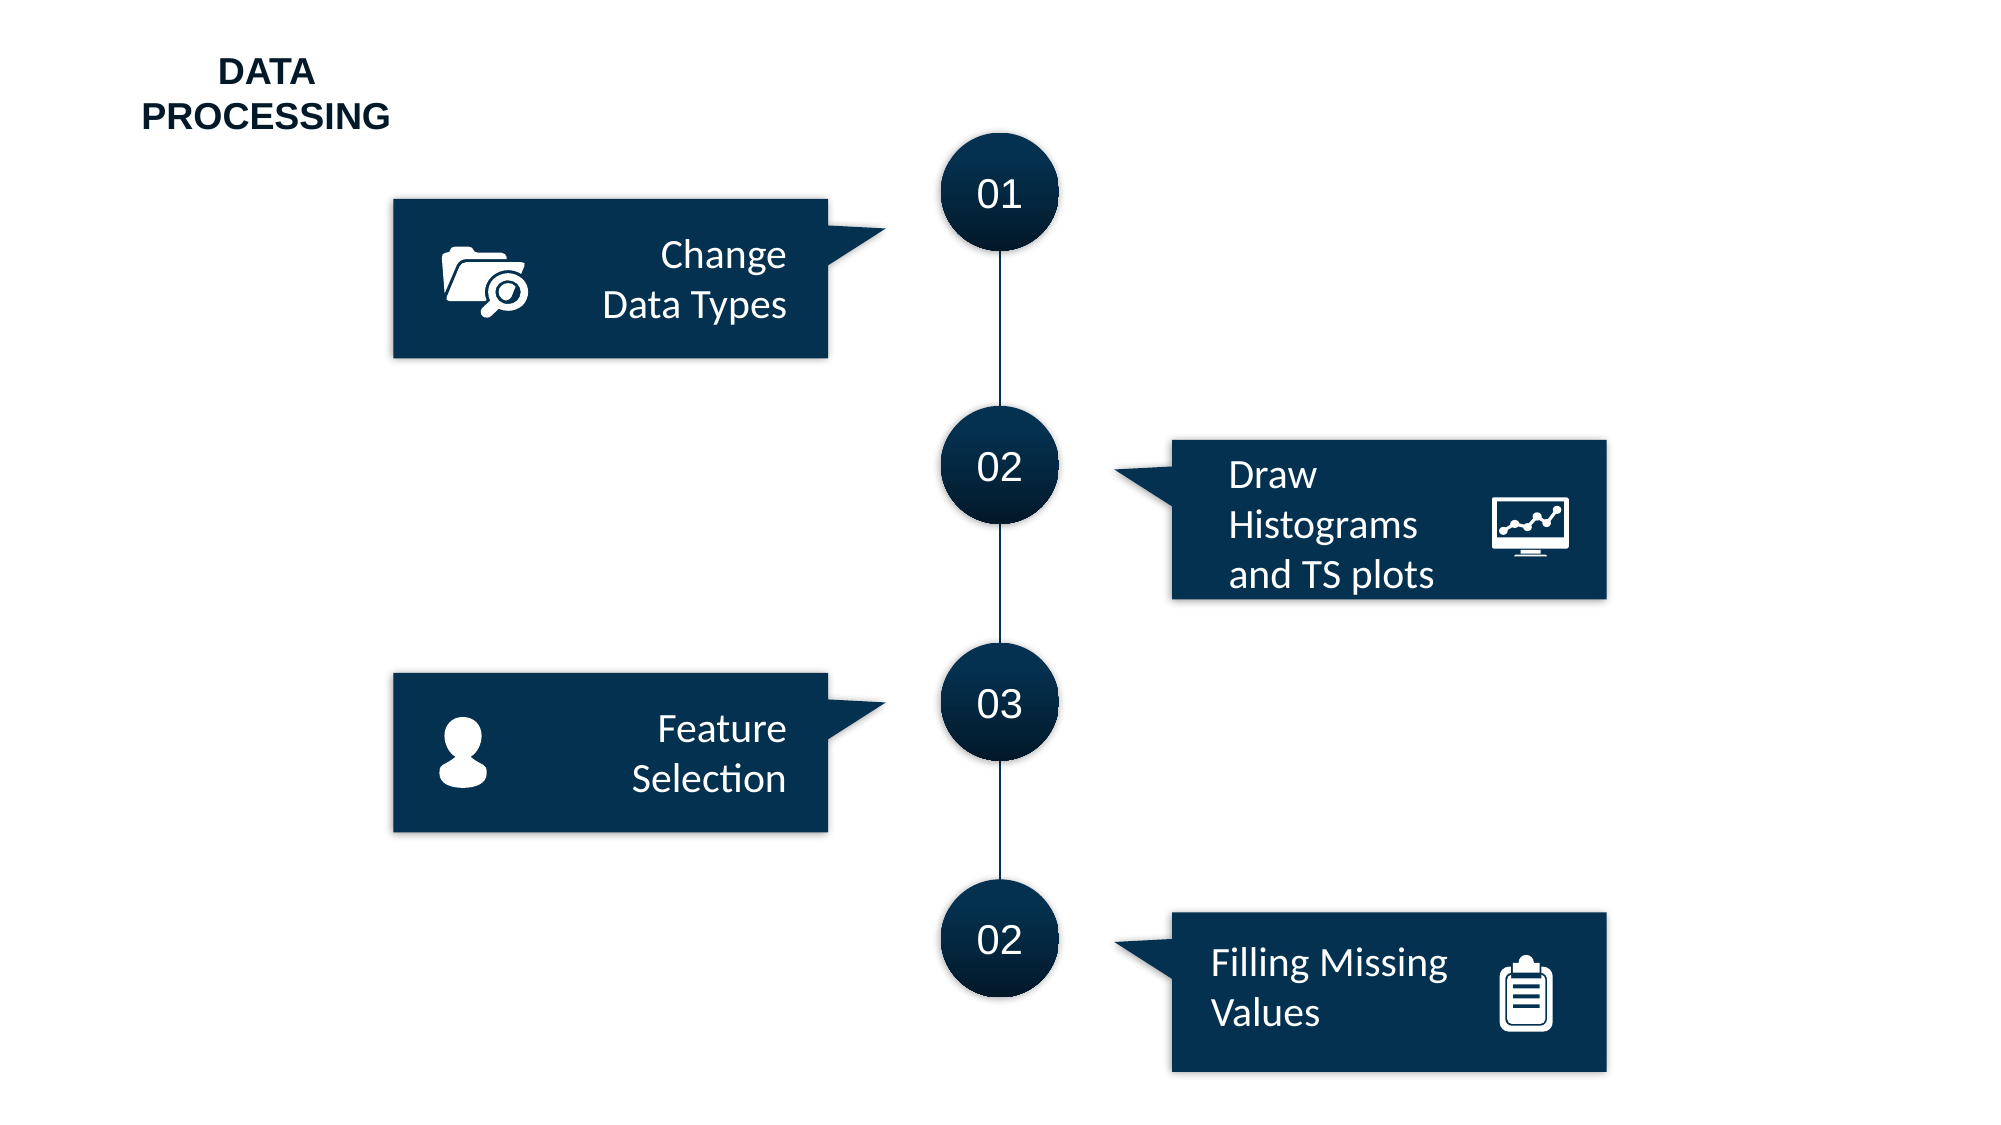

DATA PROCESSING
01

Change Data Types

02

Draw Histograms and TS plots

03

Feature Selection

02

Filling Missing Values